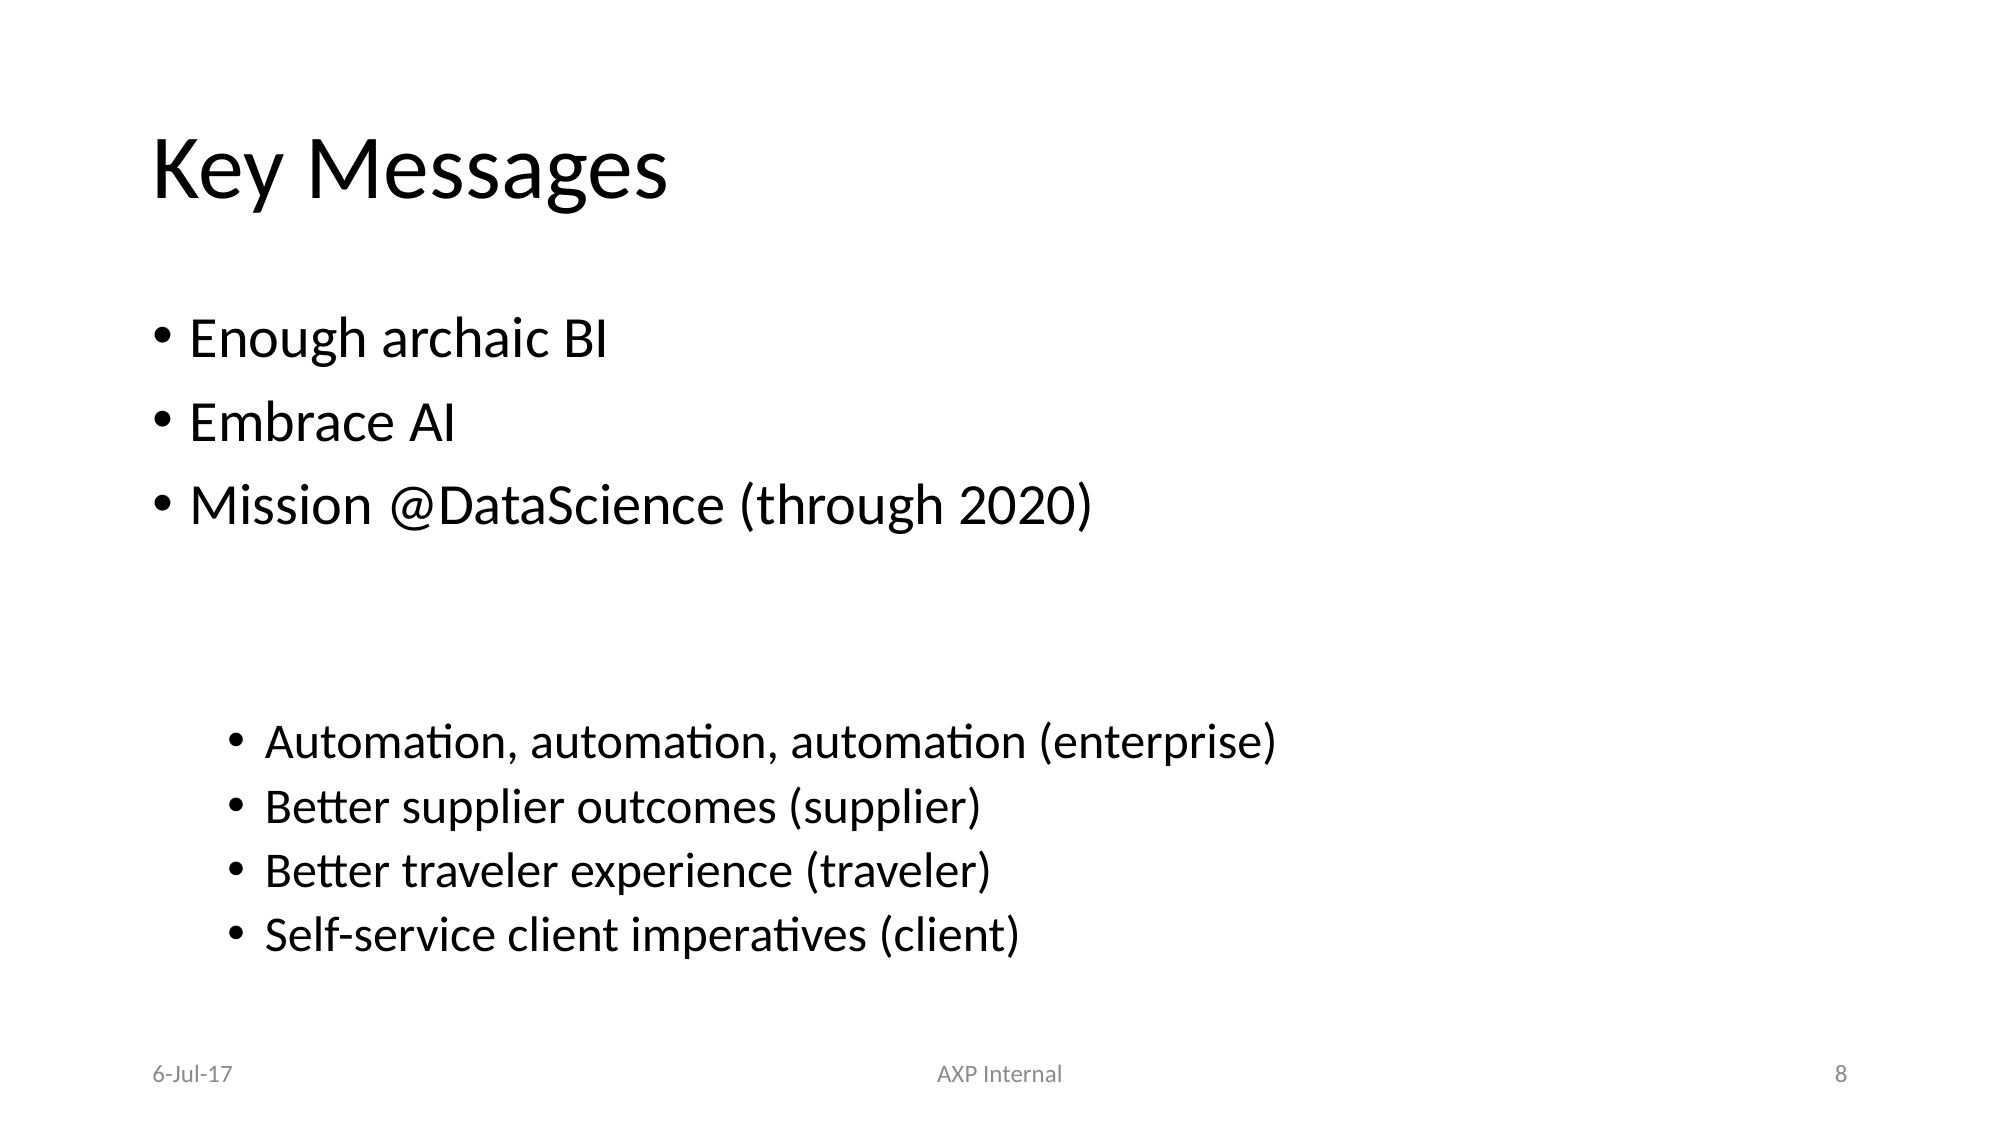

# Key Messages
Enough archaic BI
Embrace AI
Mission @DataScience (through 2020)

Automation, automation, automation (enterprise)
Better supplier outcomes (supplier)
Better traveler experience (traveler)
Self-service client imperatives (client)
6-Jul-17
AXP Internal
8